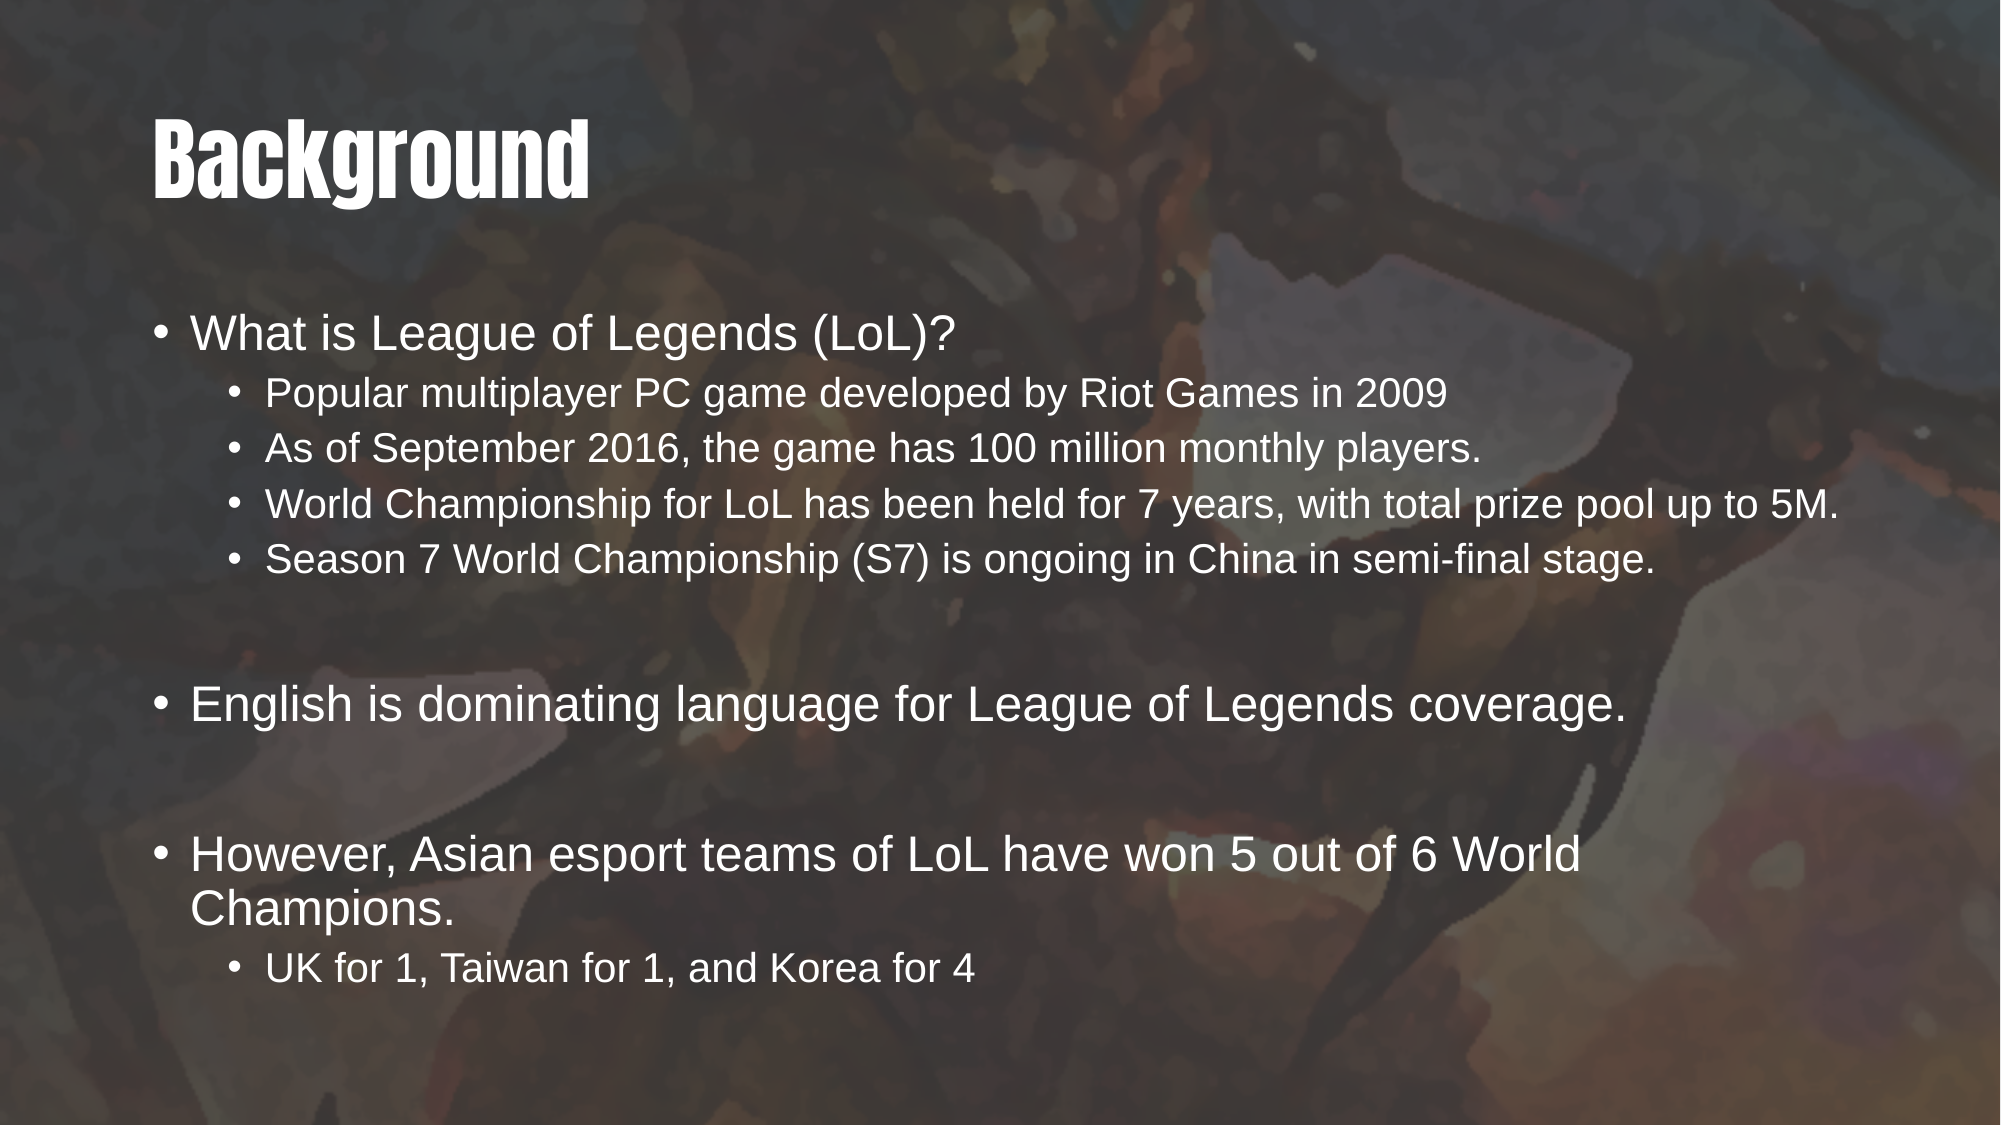

# Background
What is League of Legends (LoL)?
Popular multiplayer PC game developed by Riot Games in 2009
As of September 2016, the game has 100 million monthly players.
World Championship for LoL has been held for 7 years, with total prize pool up to 5M.
Season 7 World Championship (S7) is ongoing in China in semi-final stage.

English is dominating language for League of Legends coverage.

However, Asian esport teams of LoL have won 5 out of 6 World Champions.
UK for 1, Taiwan for 1, and Korea for 4